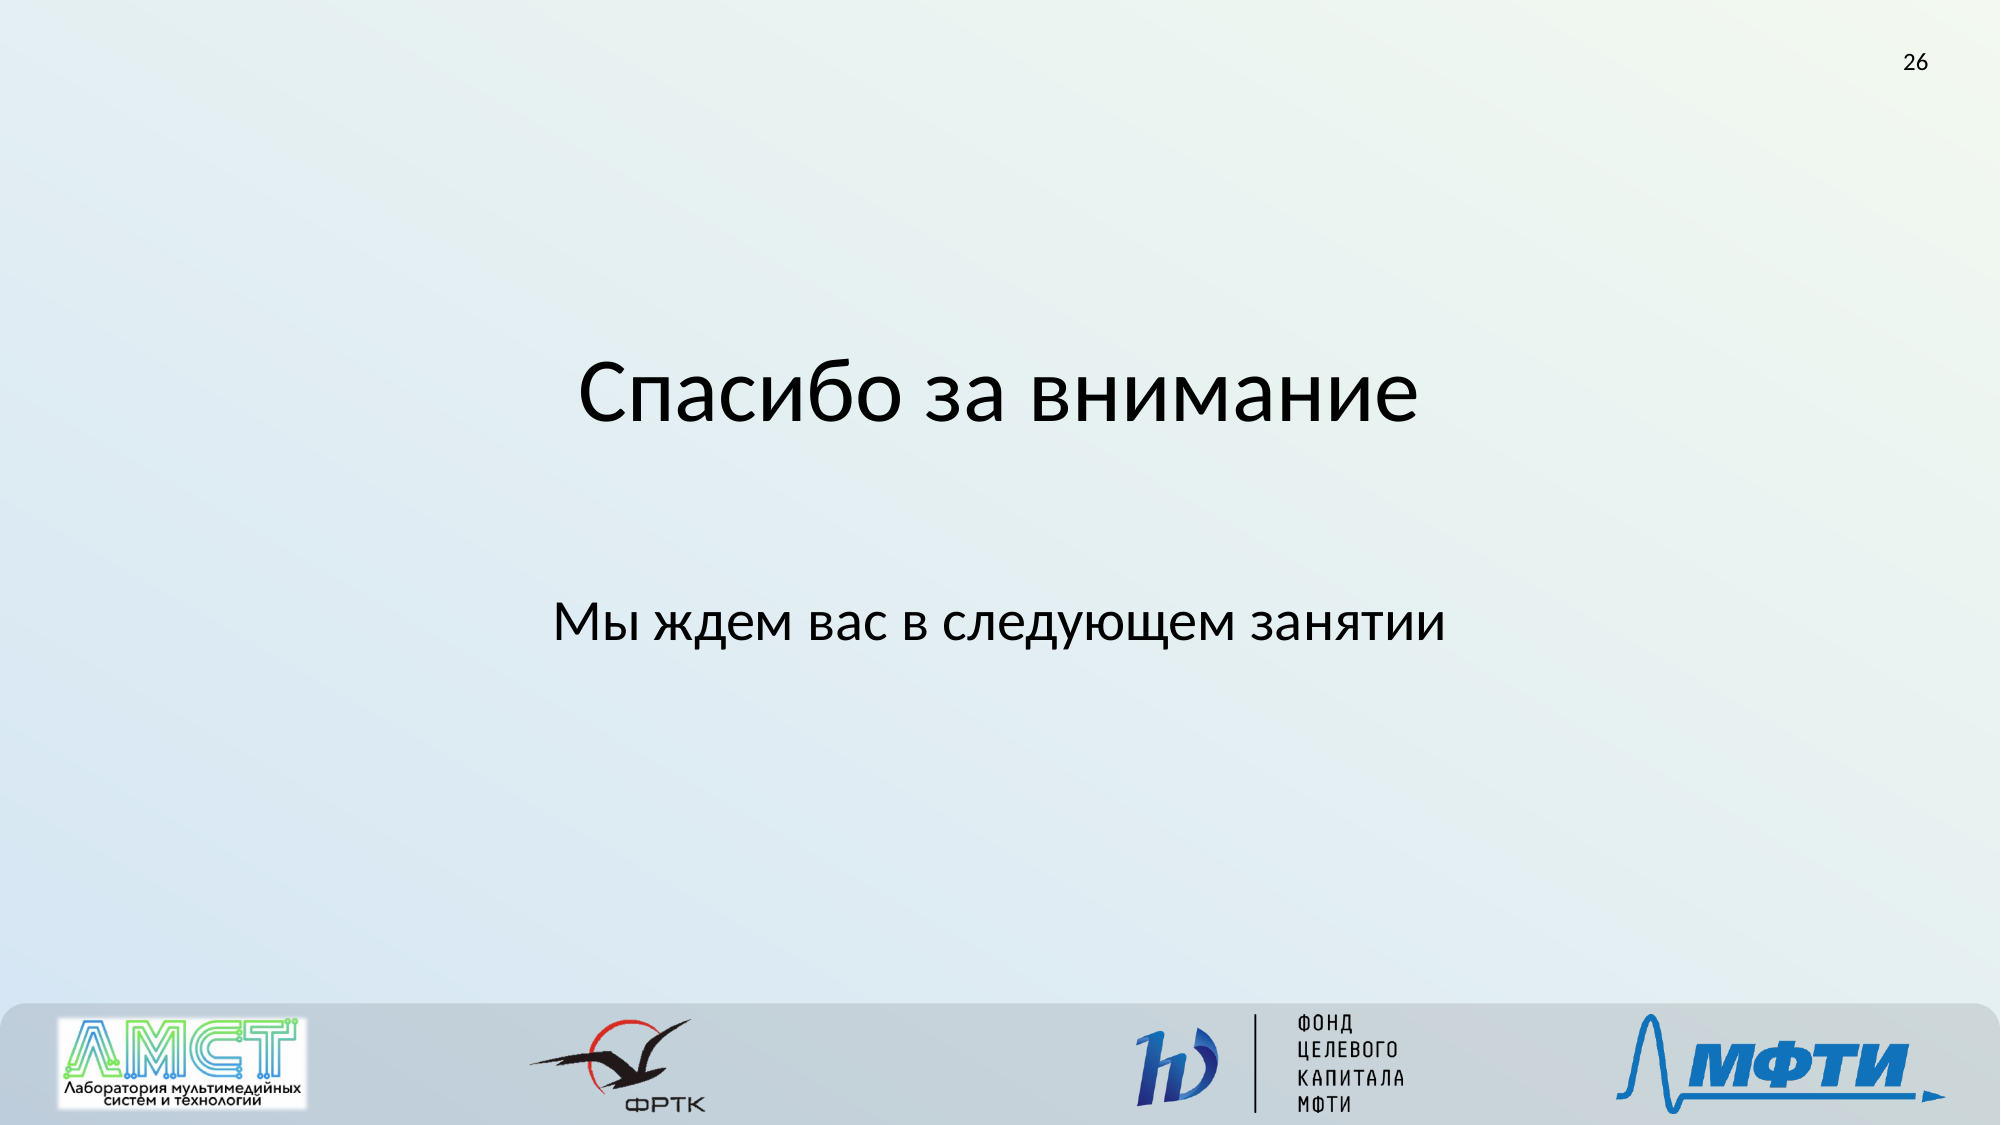

26
# Спасибо за внимание
Мы ждем вас в следующем занятии